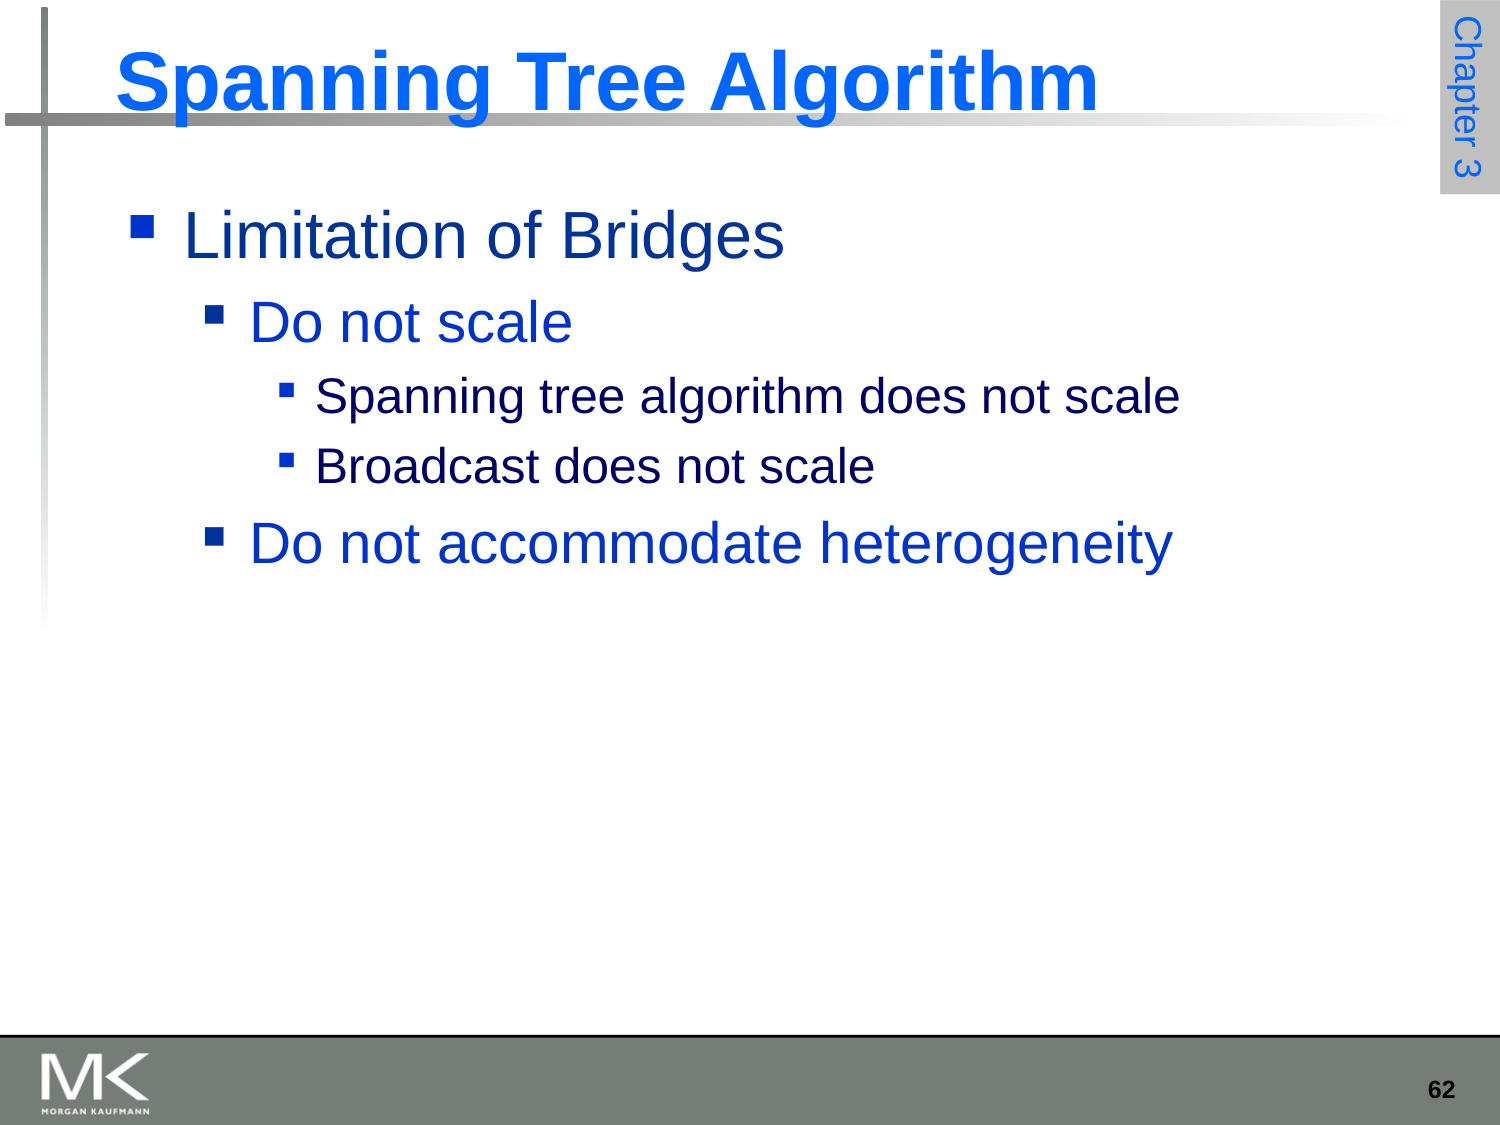

# Spanning Tree Algorithm
Limitation of Bridges
Do not scale
Spanning tree algorithm does not scale
Broadcast does not scale
Do not accommodate heterogeneity